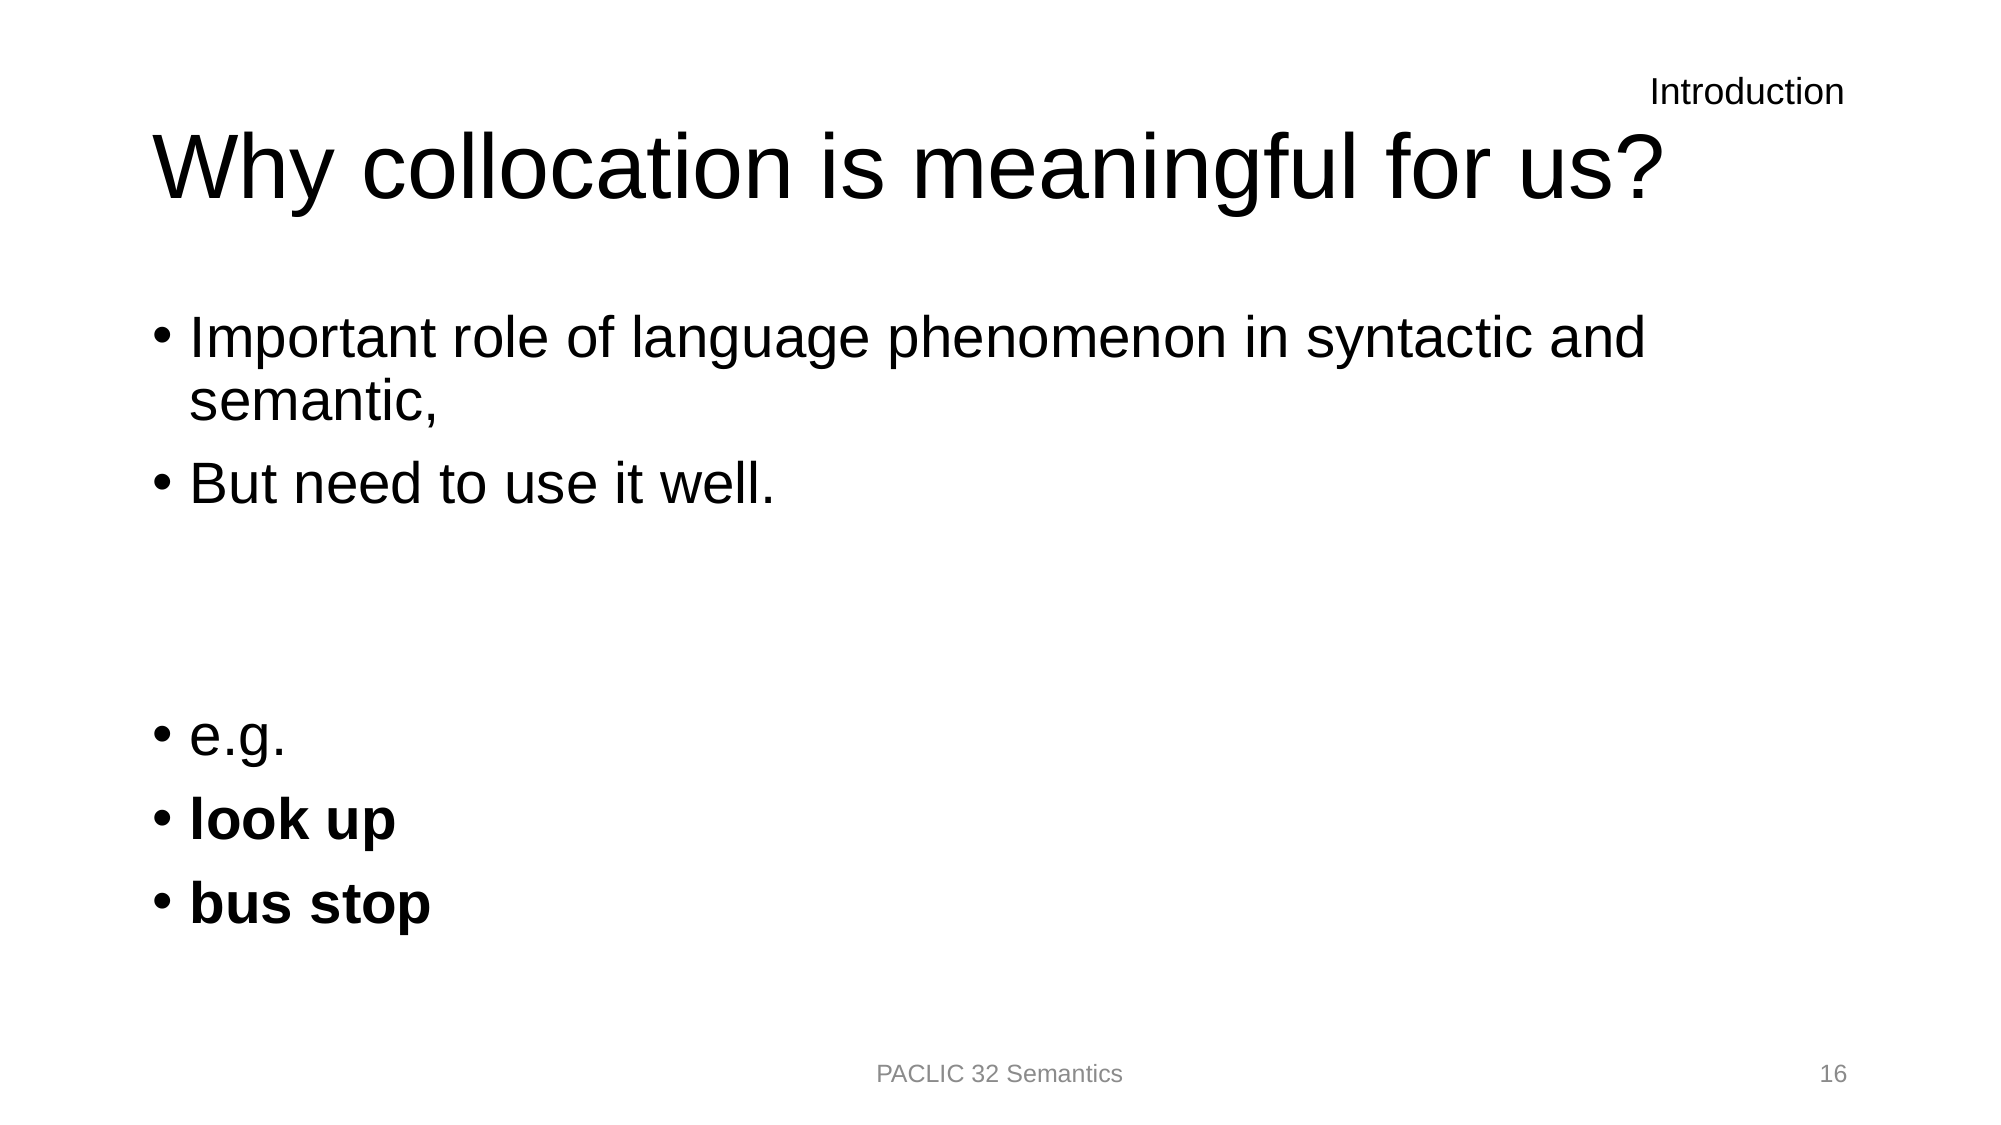

# Why collocation is meaningful for us?
Introduction
Important role of language phenomenon in syntactic and semantic,
But need to use it well.

e.g.
look up
bus stop

PACLIC 32 Semantics
16